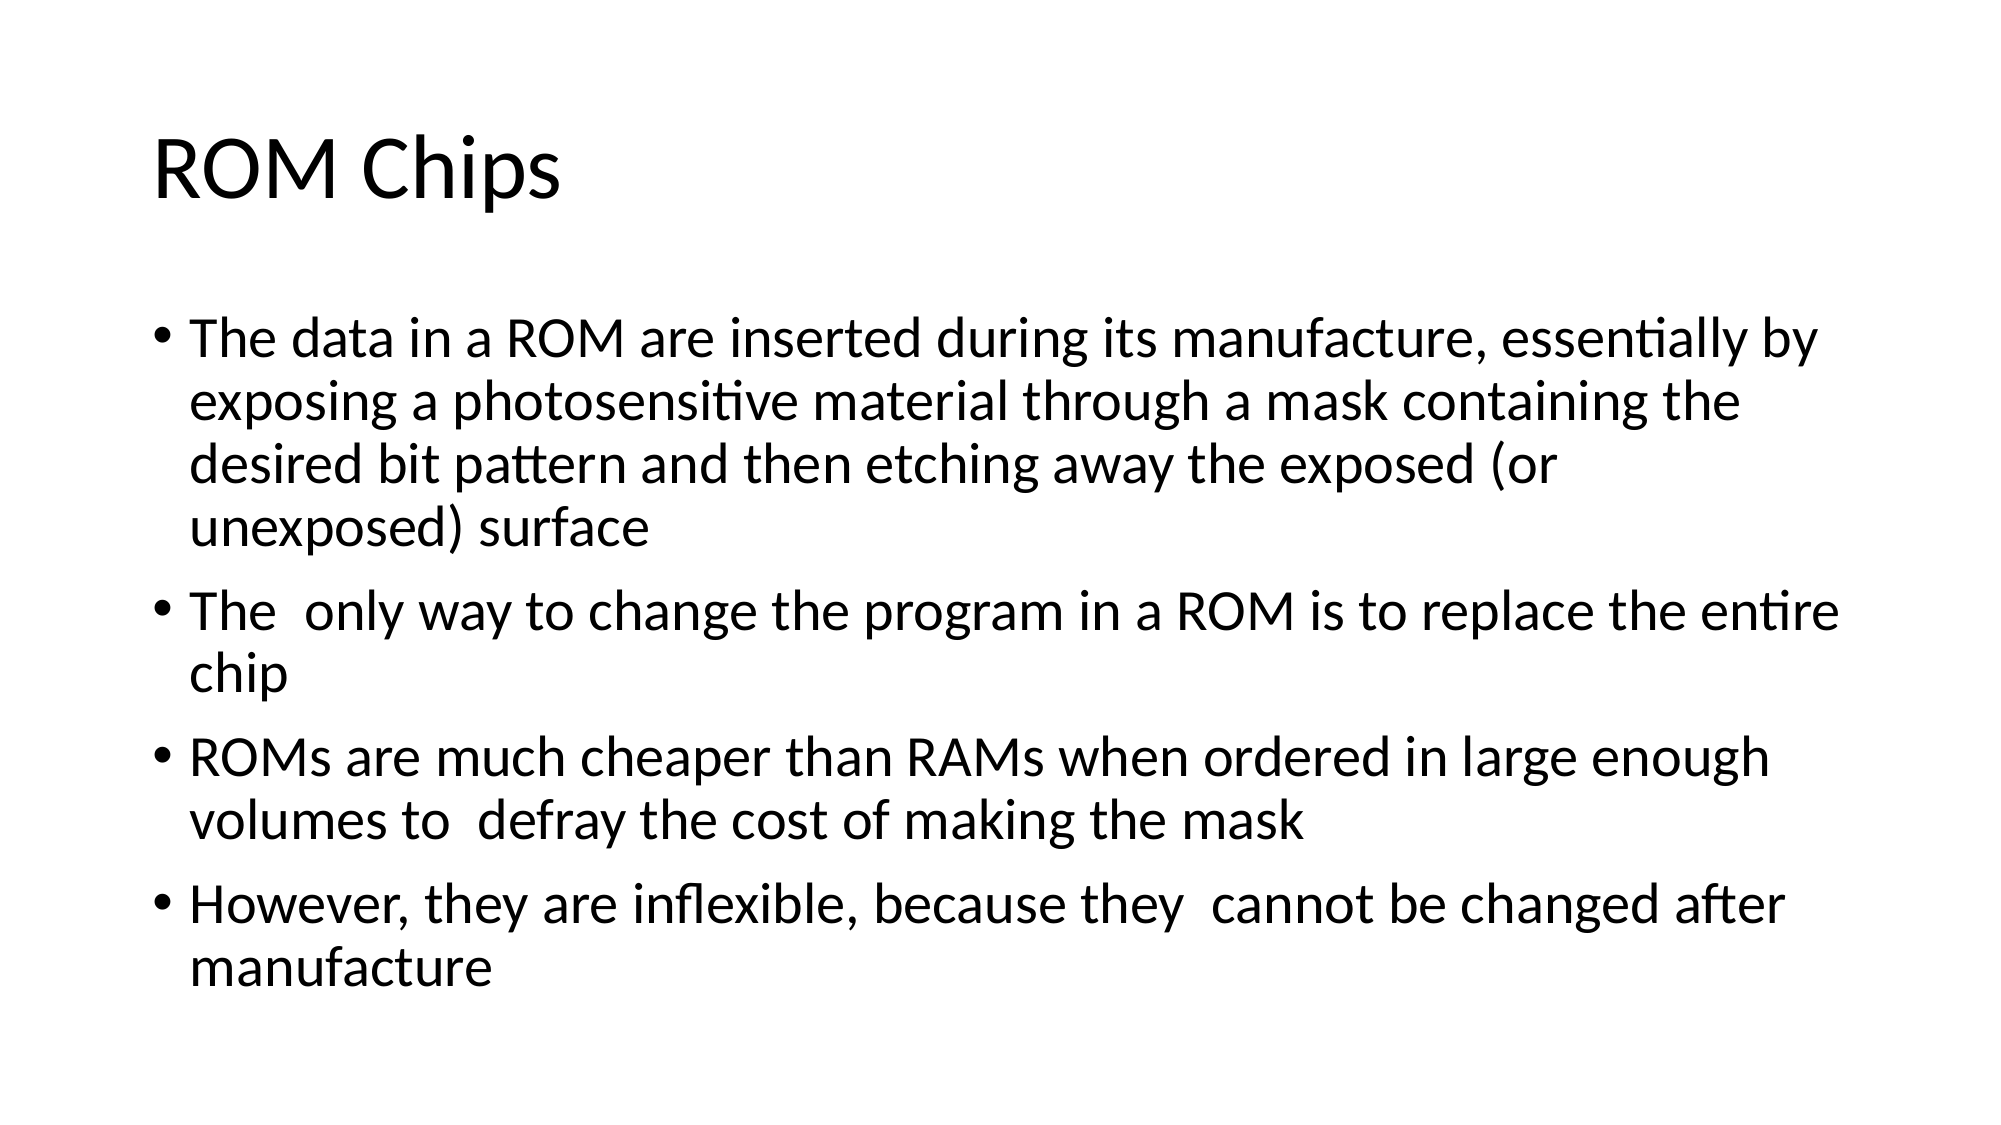

# ROM Chips
The data in a ROM are inserted during its manufacture, essentially by exposing a photosensitive material through a mask containing the desired bit pattern and then etching away the exposed (or unexposed) surface
The  only way to change the program in a ROM is to replace the entire chip
ROMs are much cheaper than RAMs when ordered in large enough volumes to  defray the cost of making the mask
However, they are inflexible, because they  cannot be changed after manufacture